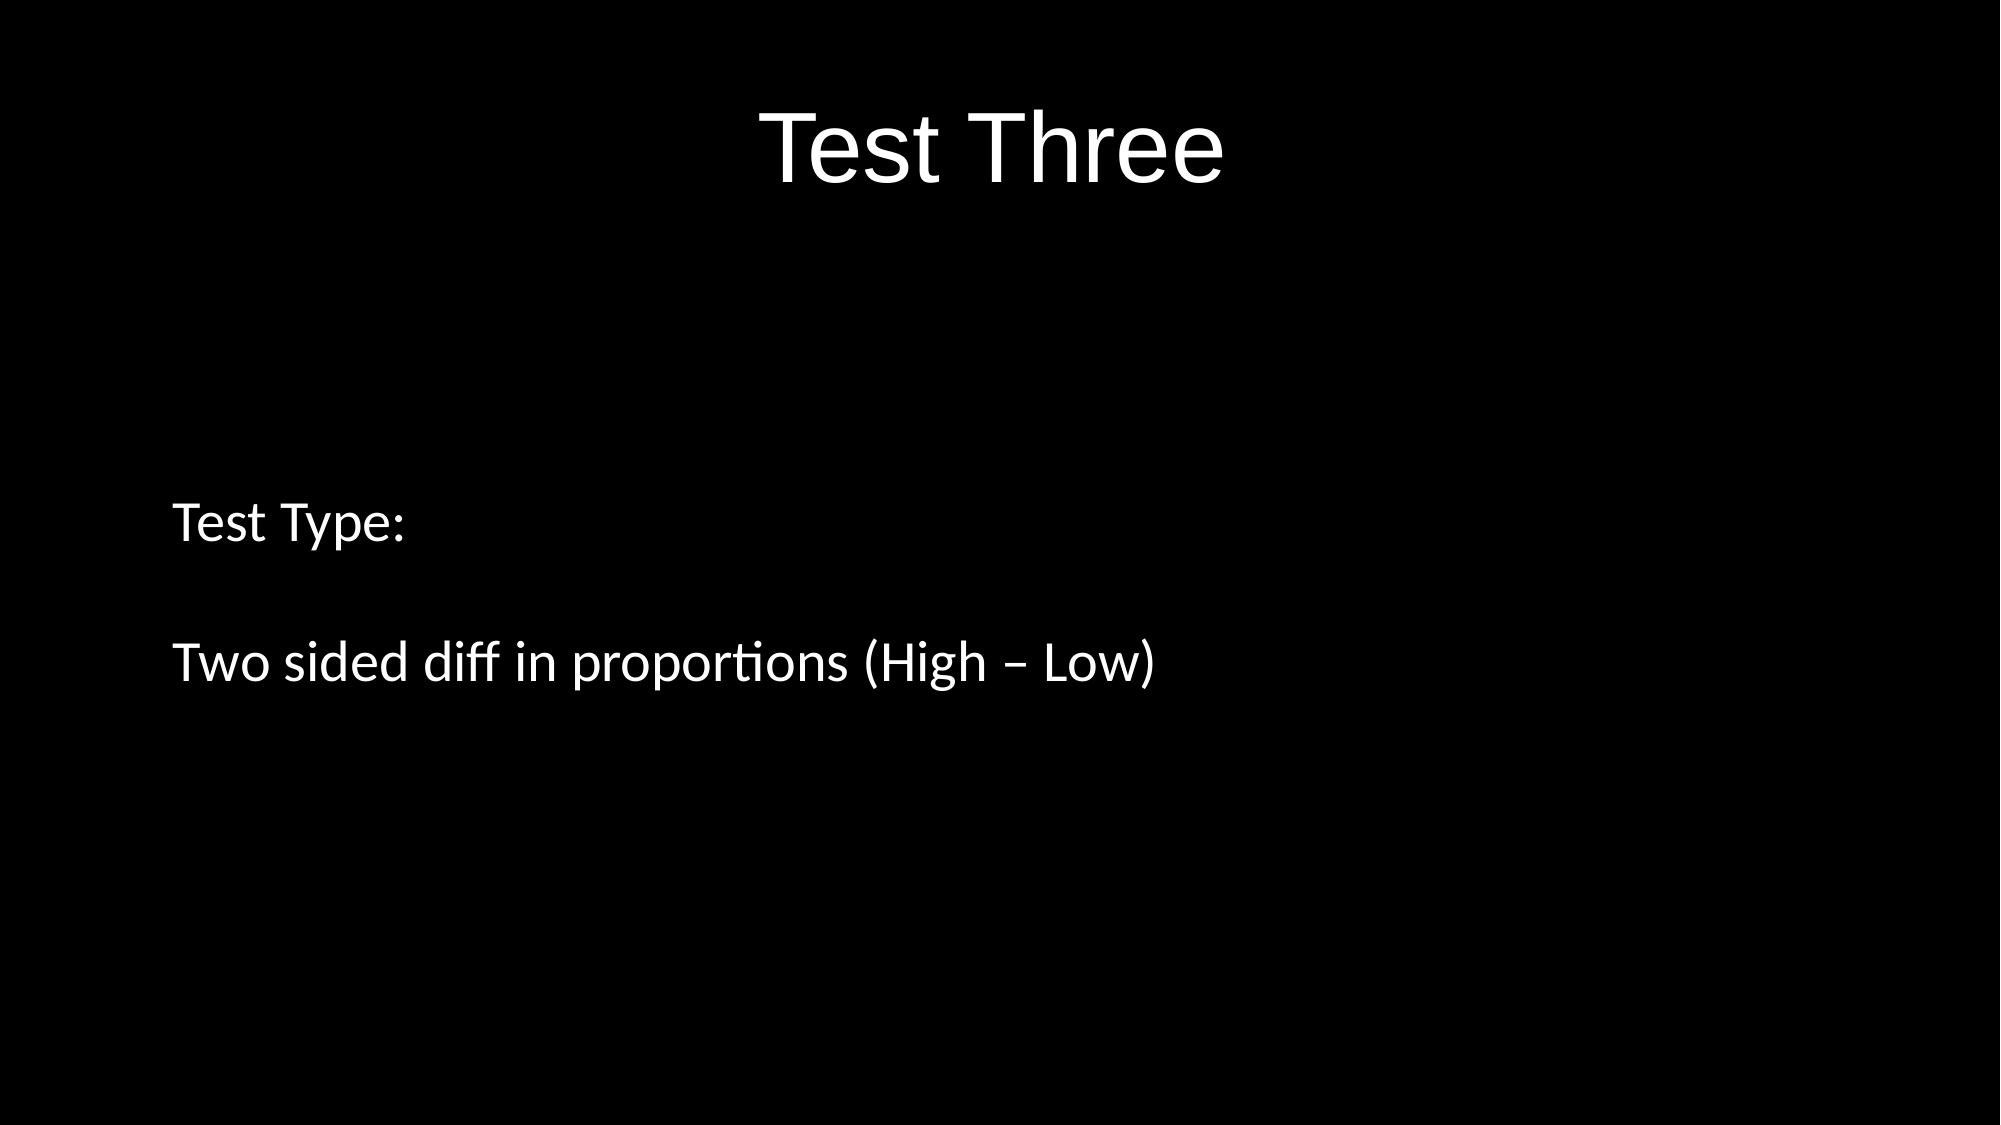

Test Three
Explanatory Variables:

sleep

Response Variable:

heart_attack_risk
Test Type:

Two sided diff in proportions (High – Low)